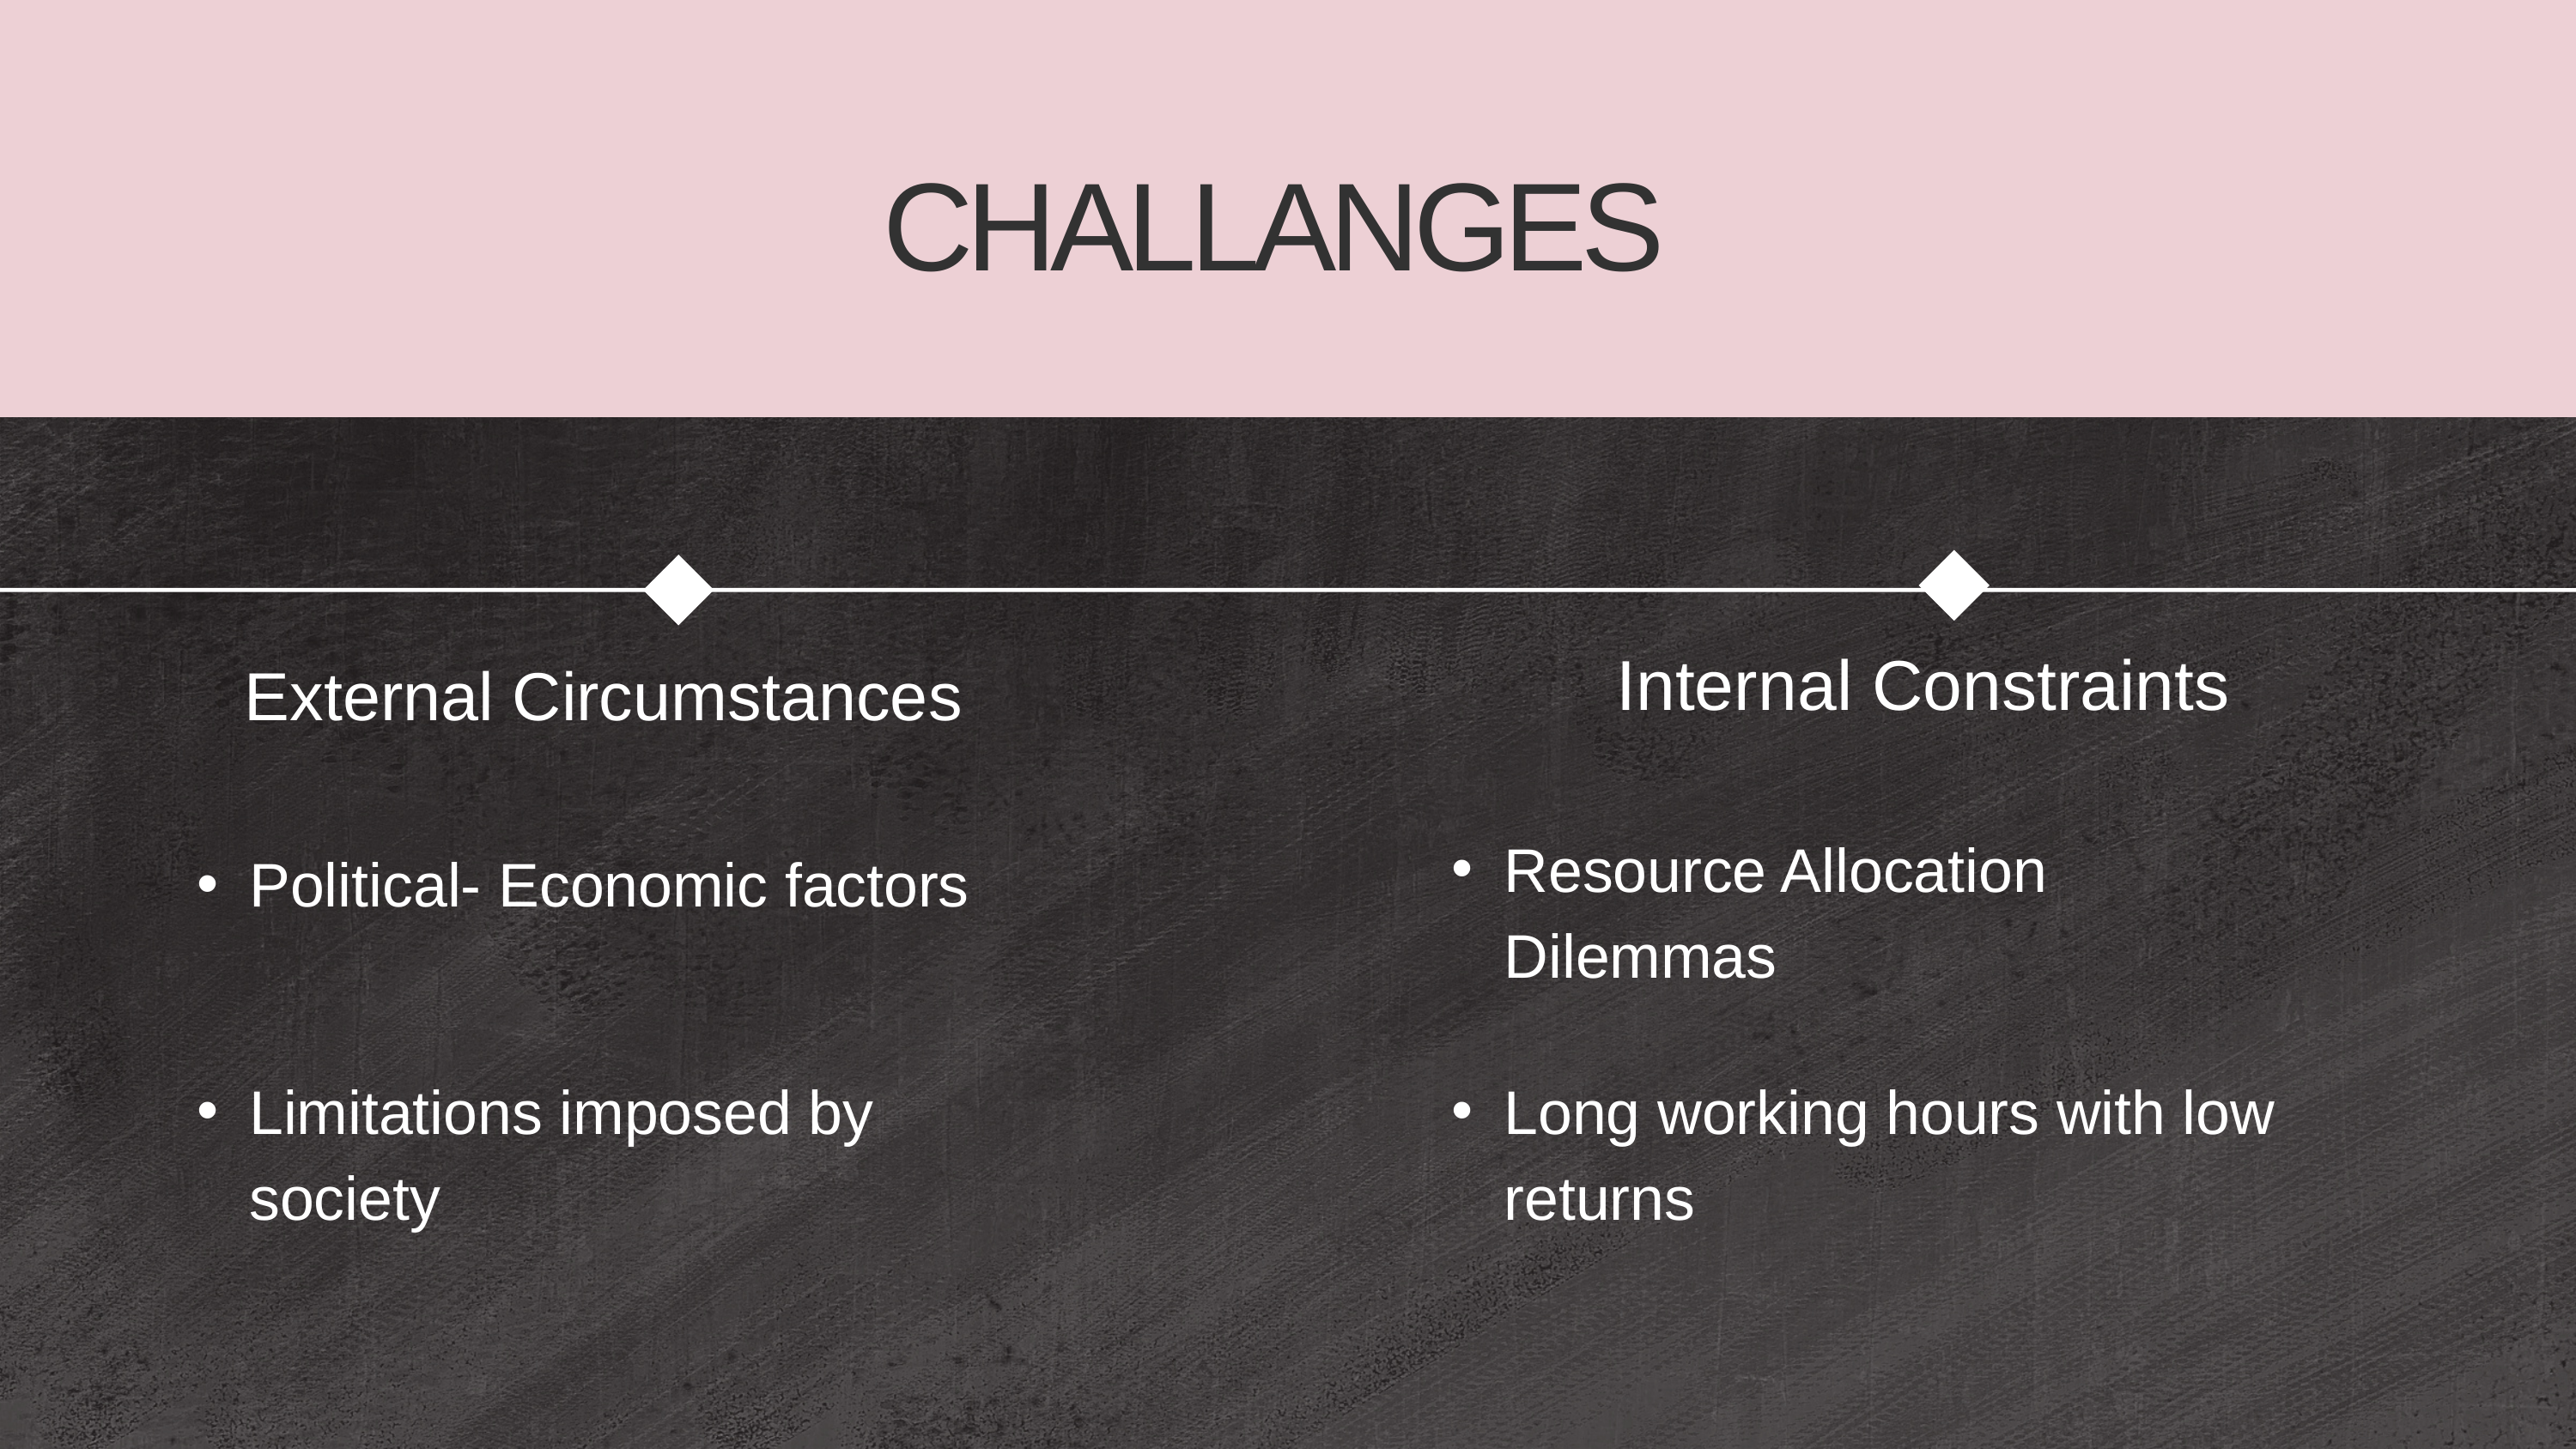

CHALLANGES

Internal Constraints

External Circumstances

Resource Allocation Dilemmas
Political- Economic factors

Limitations imposed by society

Long working hours with low returns